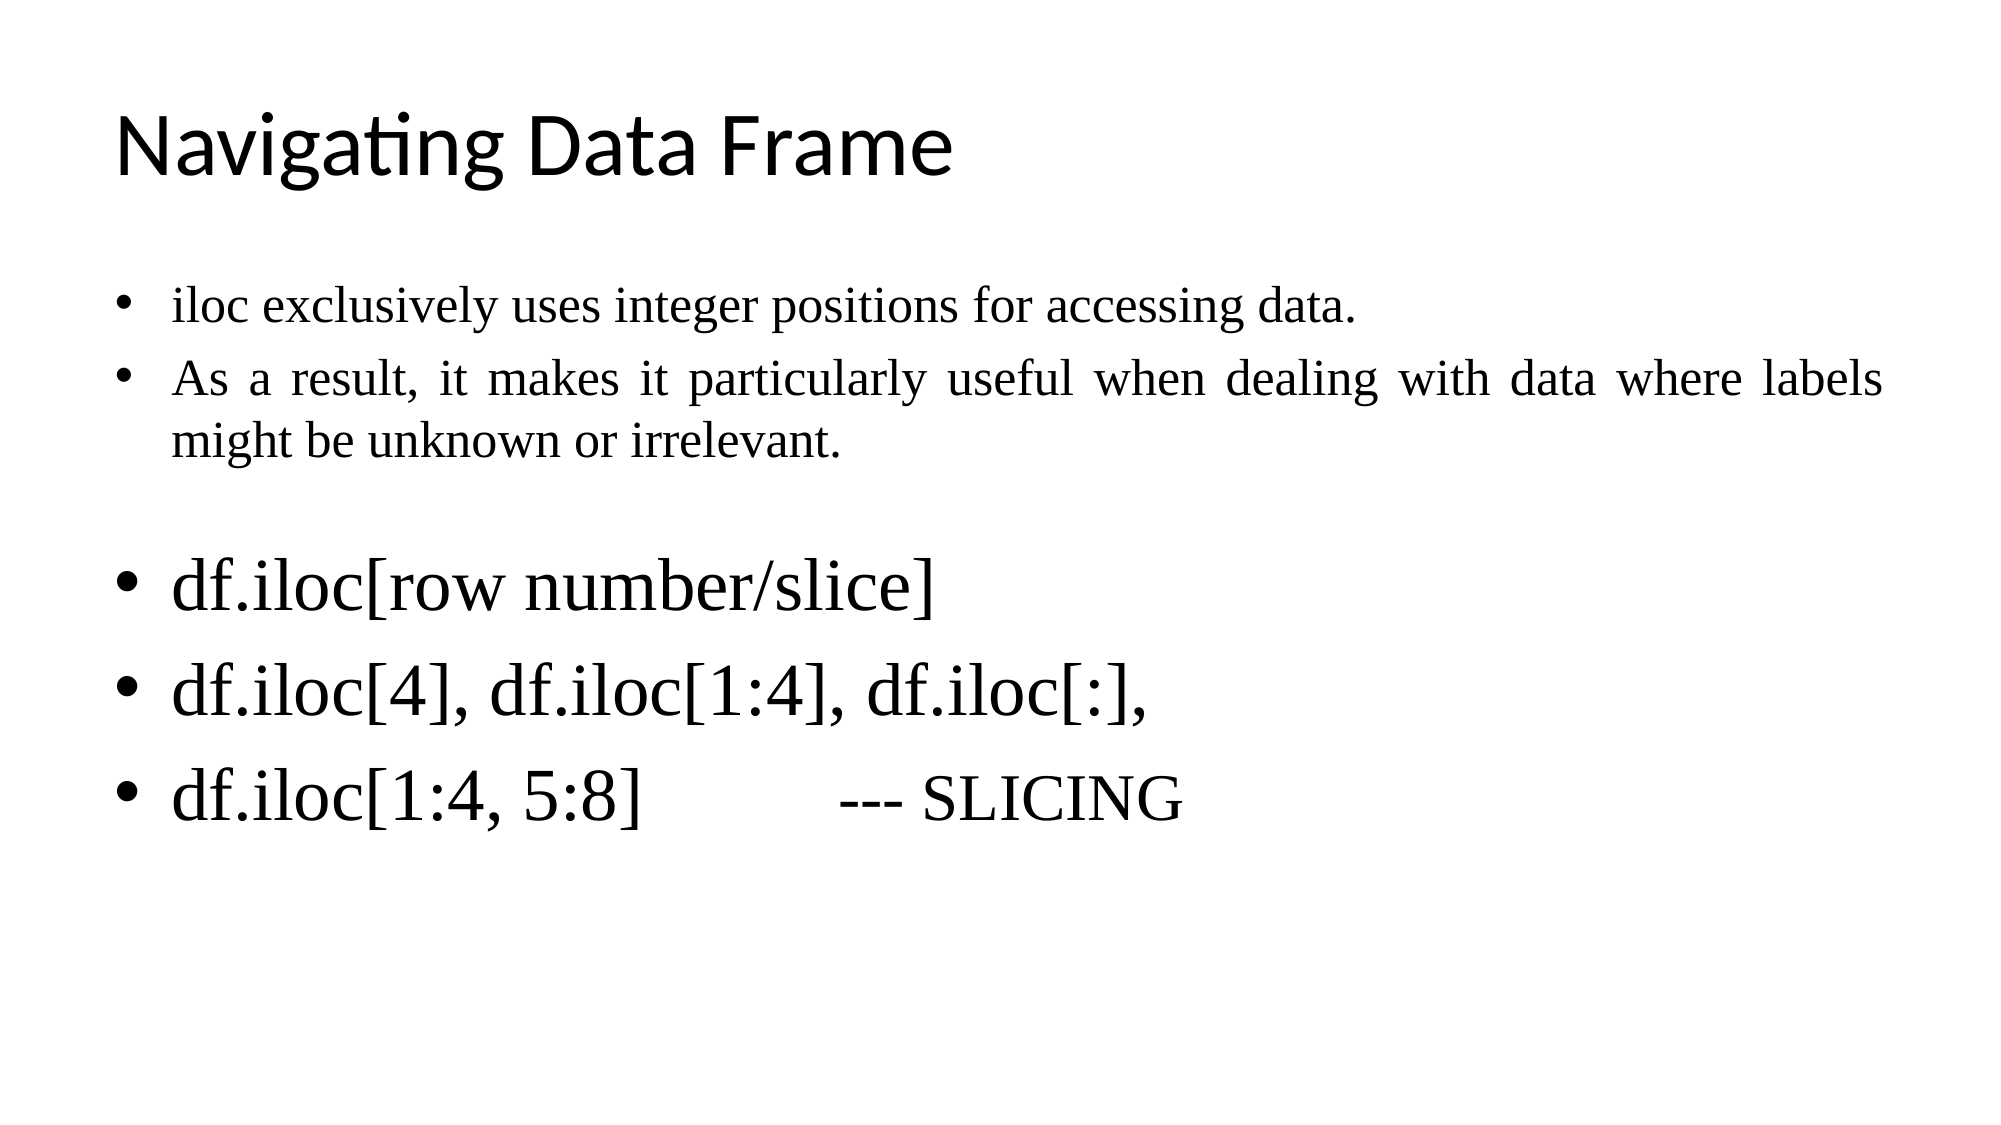

# Navigating Data Frame
iloc exclusively uses integer positions for accessing data.
As a result, it makes it particularly useful when dealing with data where labels might be unknown or irrelevant.

df.iloc[row number/slice]
df.iloc[4], df.iloc[1:4], df.iloc[:],
df.iloc[1:4, 5:8]	    --- SLICING